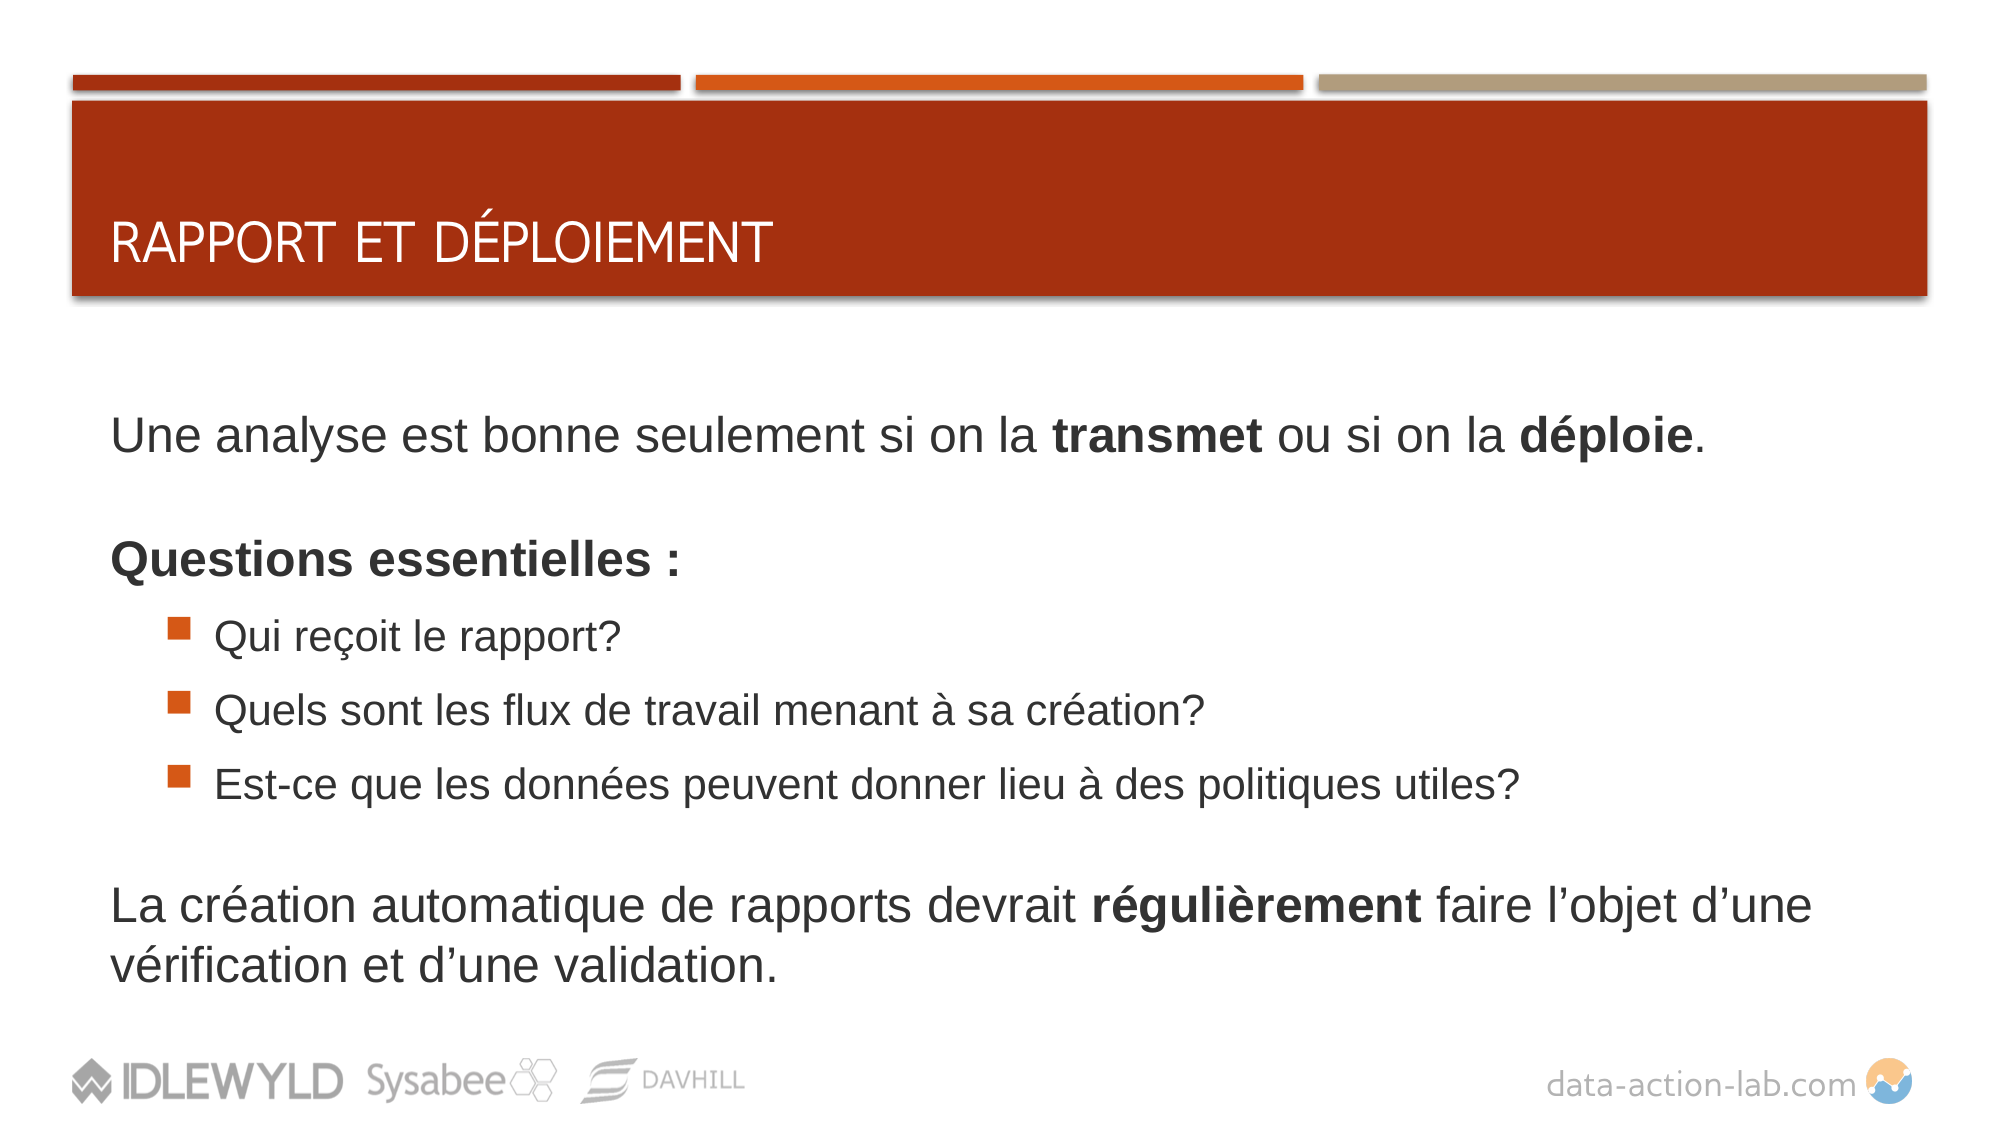

# RAPPORT ET DÉPLOIEMENT
Une analyse est bonne seulement si on la transmet ou si on la déploie.

Questions essentielles :
Qui reçoit le rapport?
Quels sont les flux de travail menant à sa création?
Est-ce que les données peuvent donner lieu à des politiques utiles?

La création automatique de rapports devrait régulièrement faire l’objet d’une vérification et d’une validation.